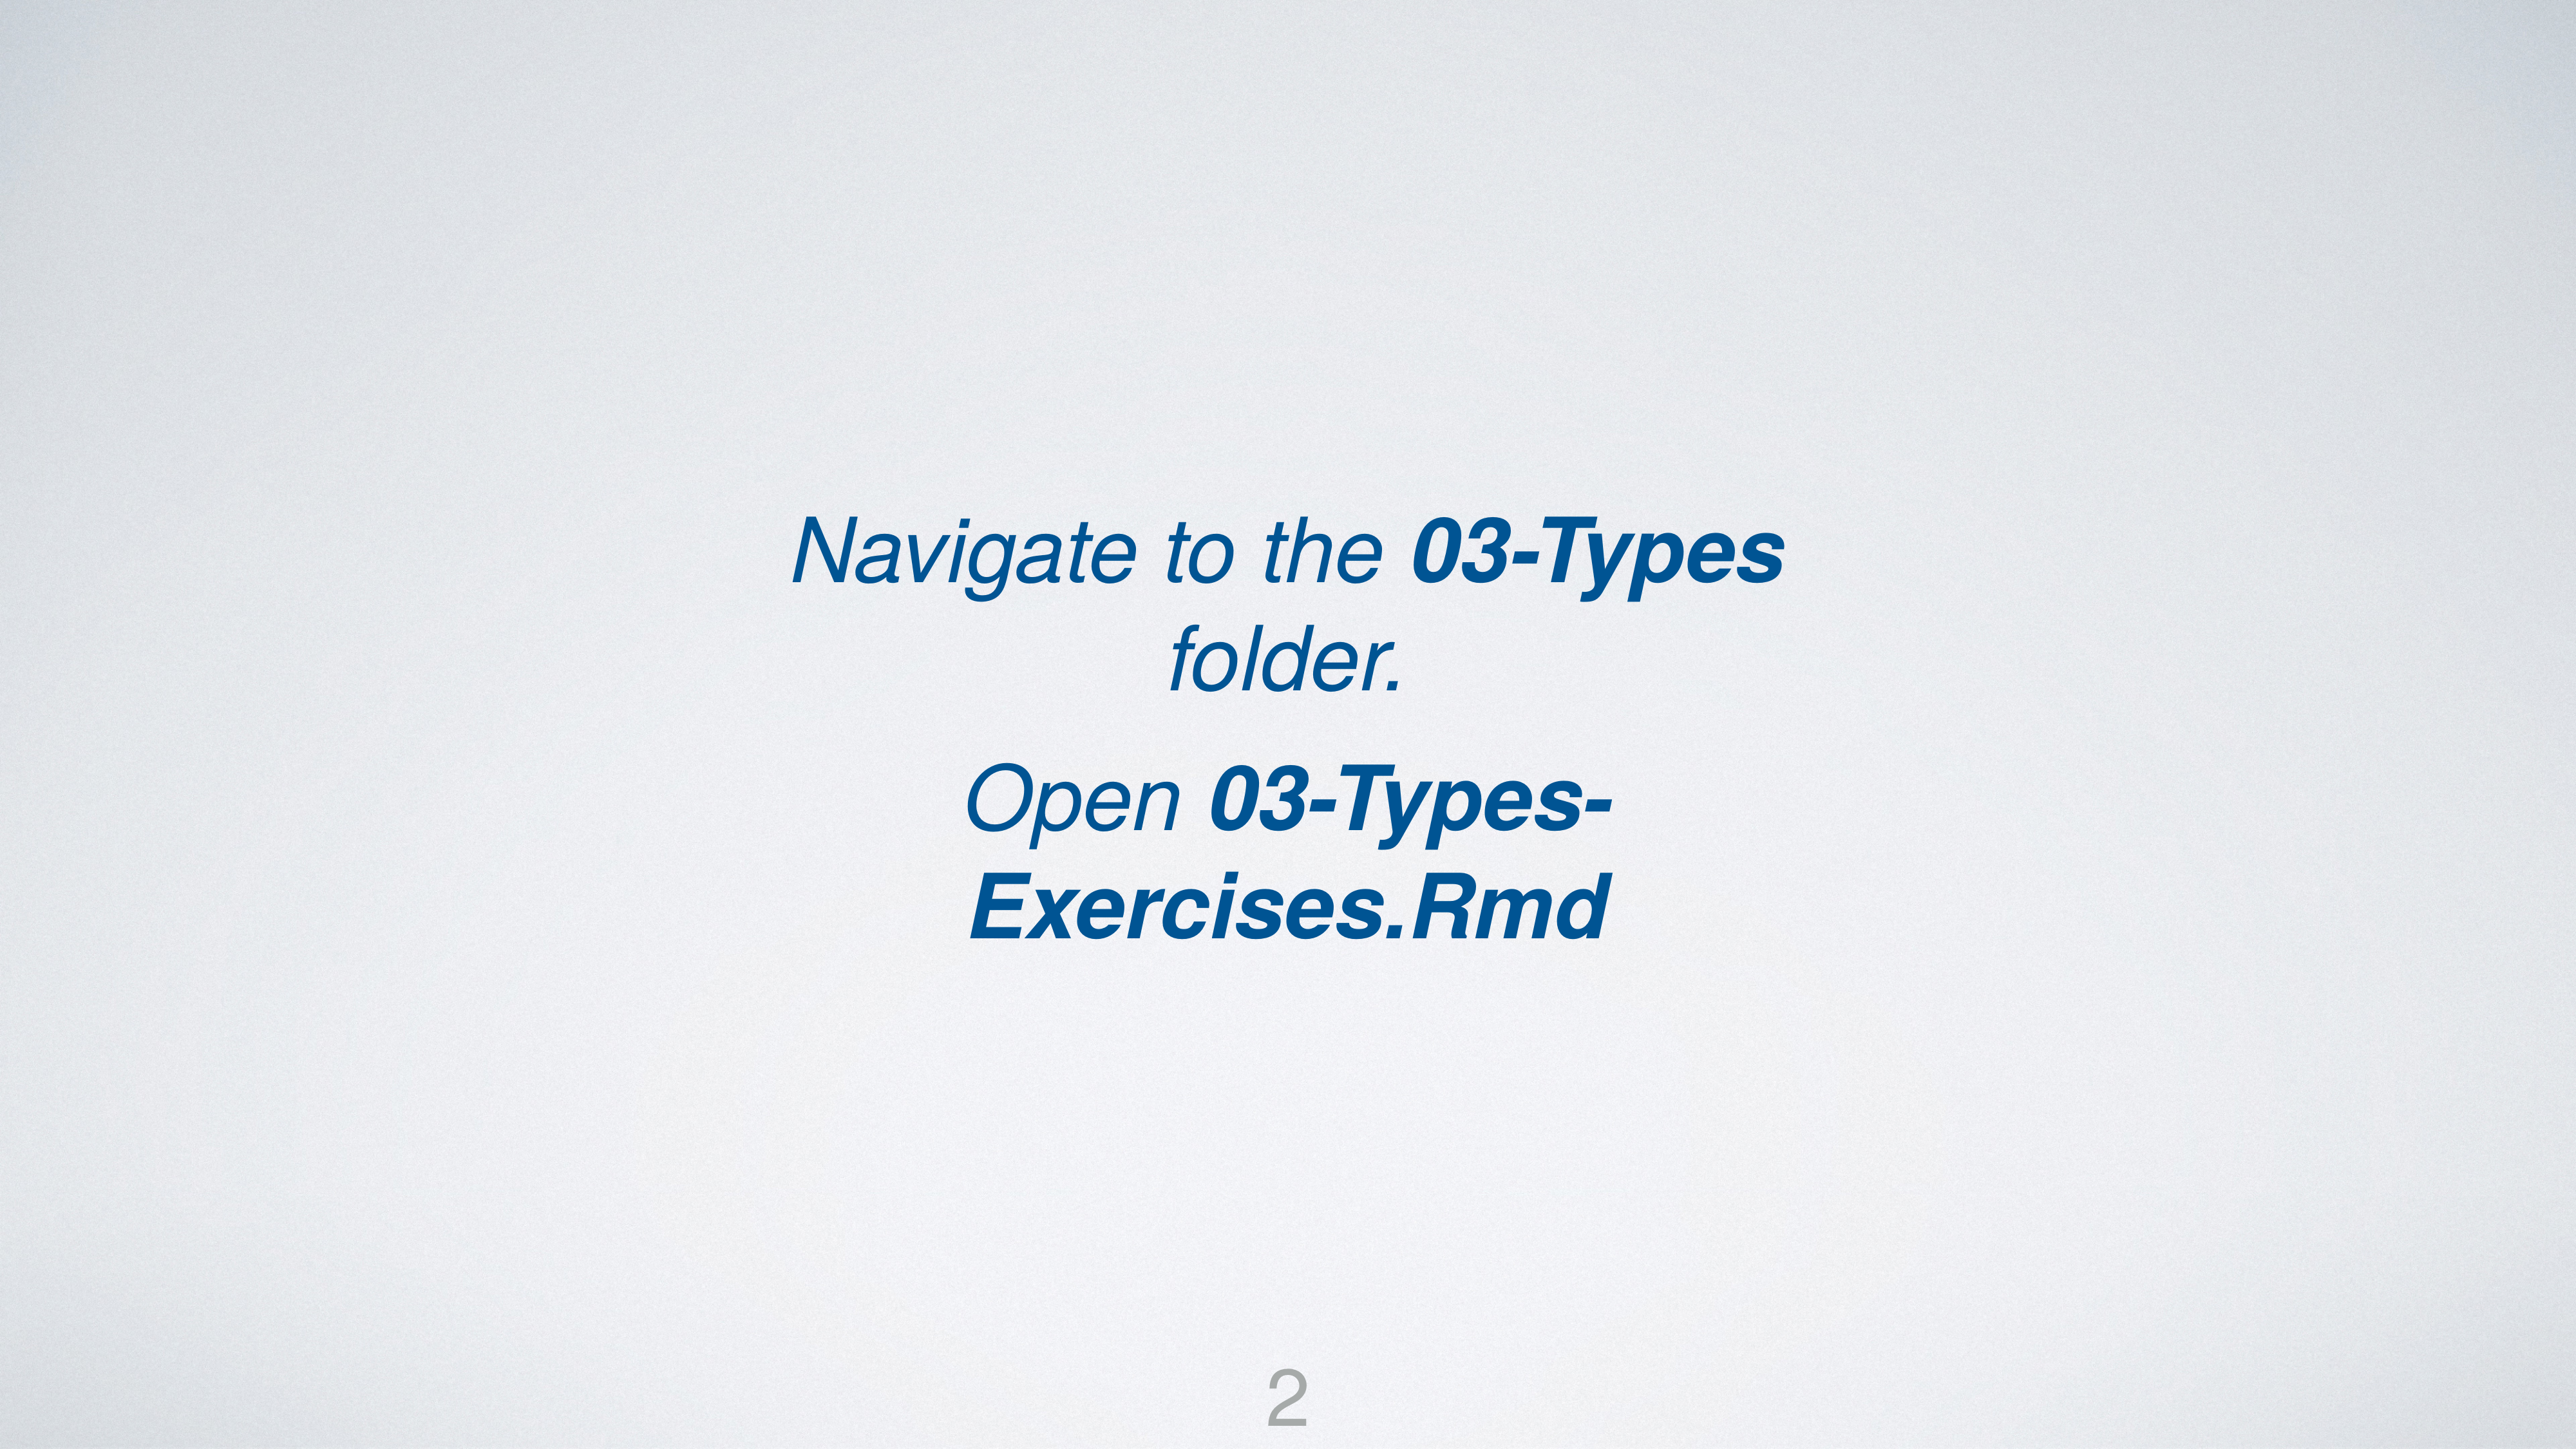

Navigate to the 03-Types folder.
Open 03-Types-Exercises.Rmd
2